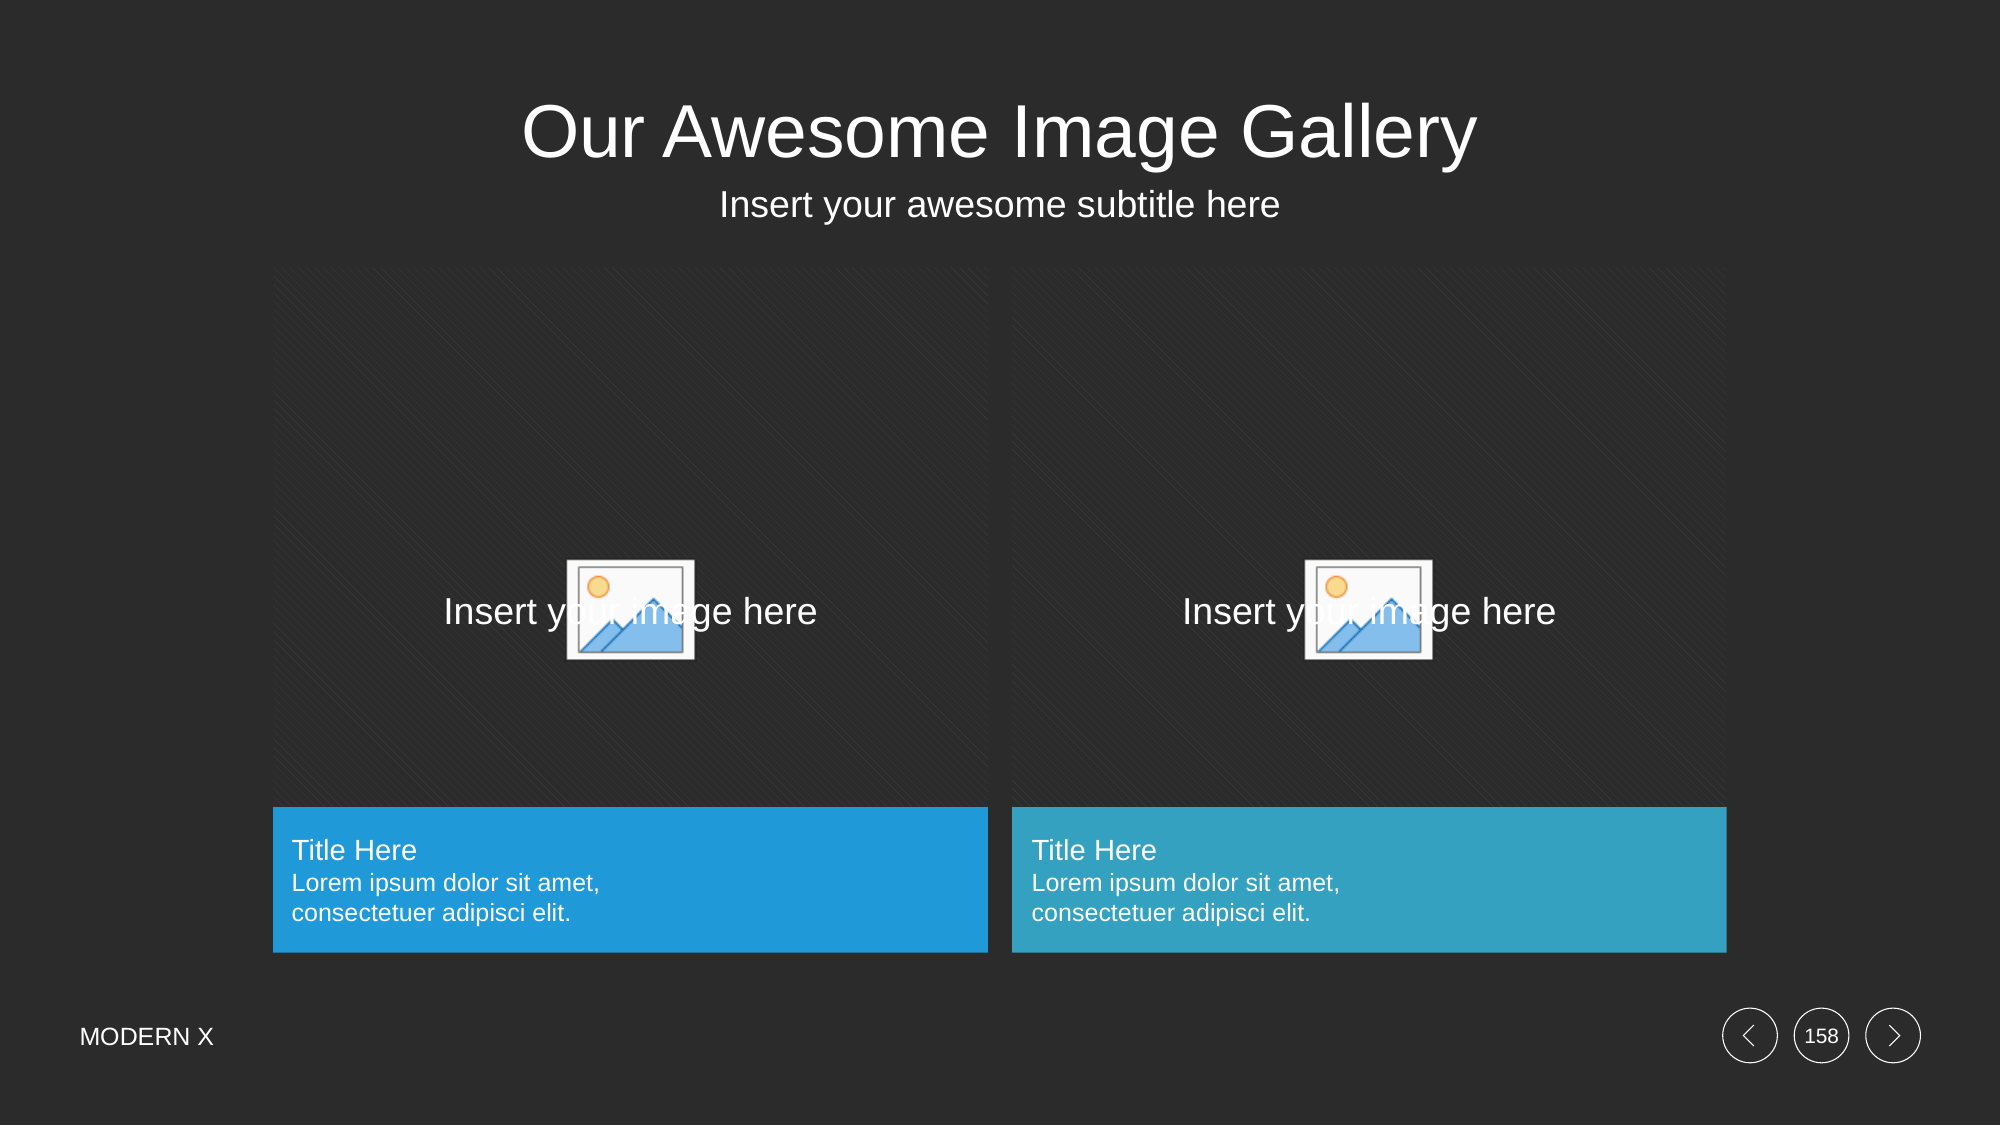

# Our Awesome Image Gallery
Insert your awesome subtitle here

Title Here
Lorem ipsum dolor sit amet, consectetuer adipisci elit.

Title Here
Lorem ipsum dolor sit amet, consectetuer adipisci elit.